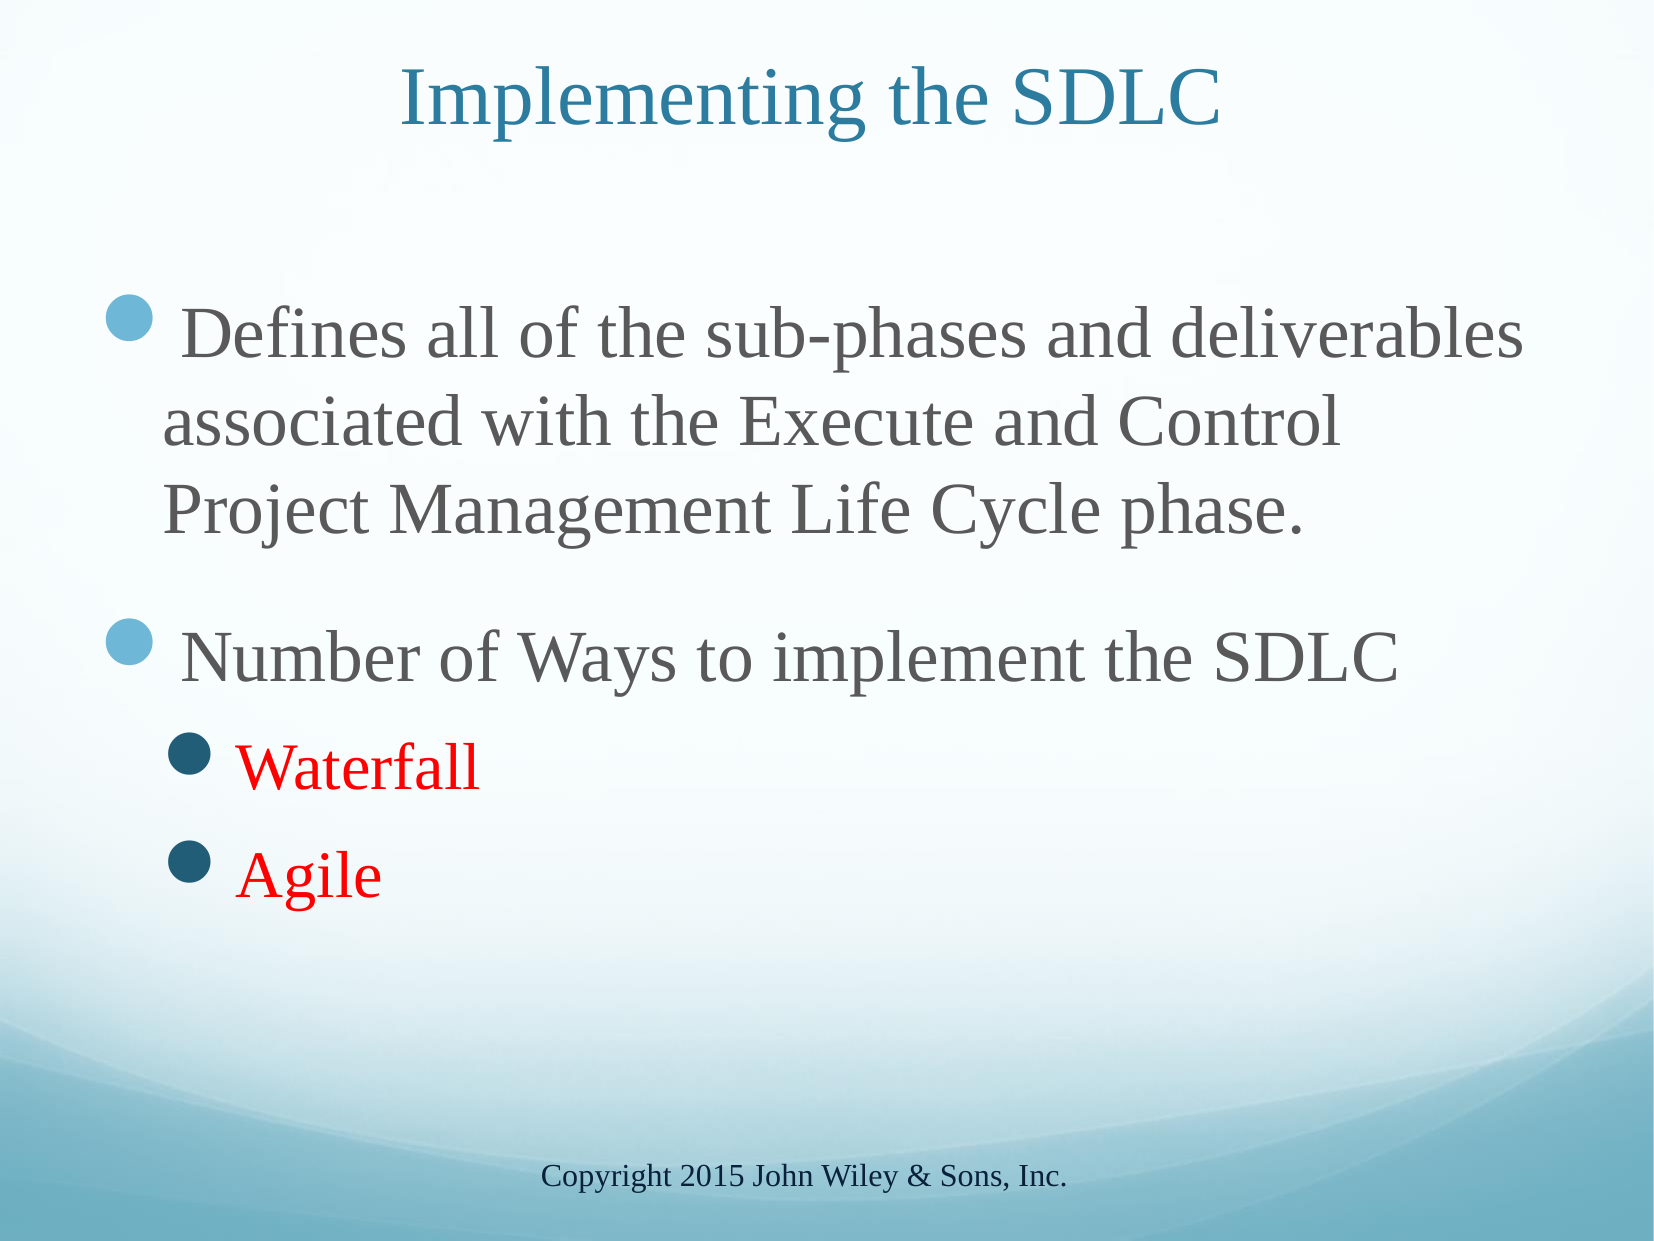

# Implementing the SDLC
Defines all of the sub-phases and deliverables associated with the Execute and Control Project Management Life Cycle phase.
Number of Ways to implement the SDLC
Waterfall
Agile
Copyright 2015 John Wiley & Sons, Inc.